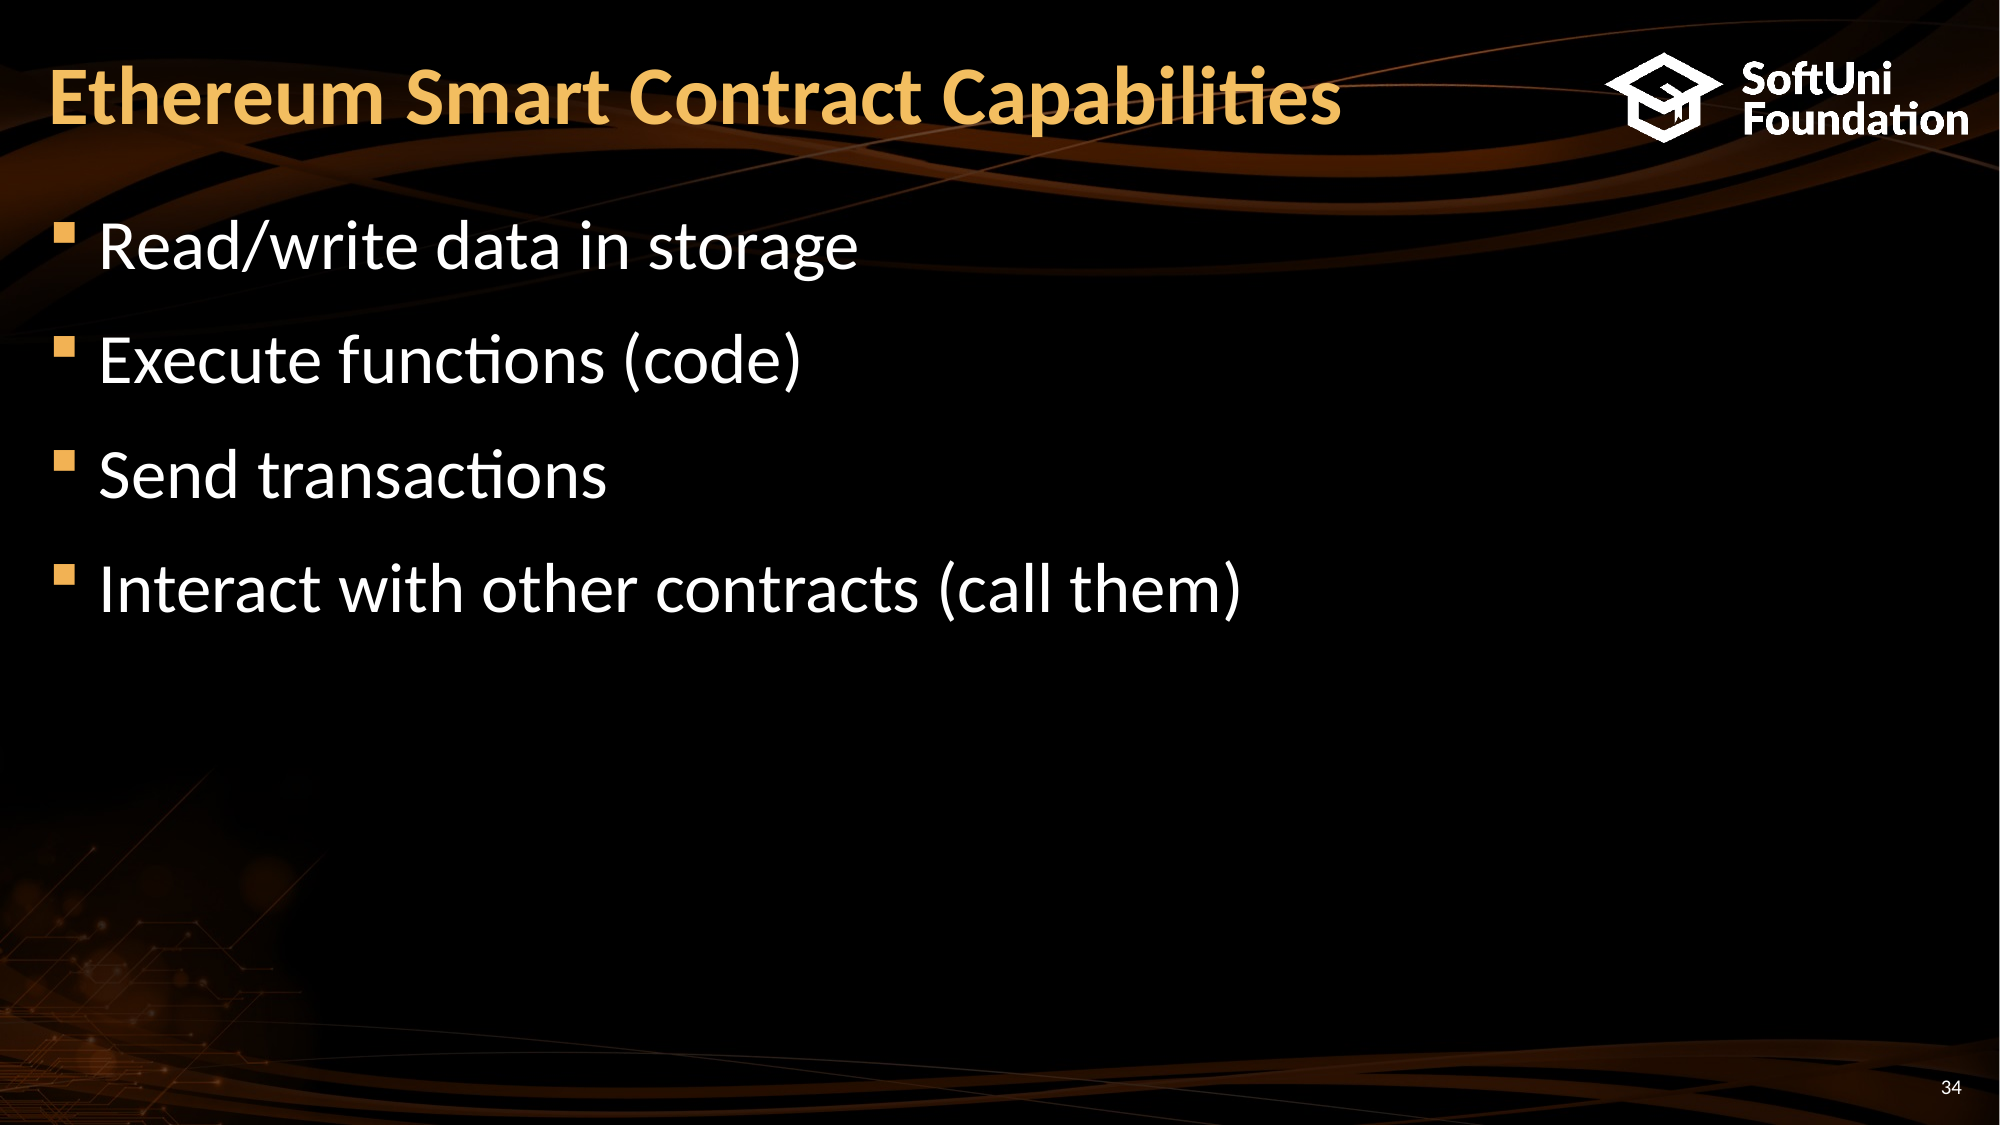

# Ethereum Smart Contract Capabilities
Read/write data in storage
Execute functions (code)
Send transactions
Interact with other contracts (call them)
34